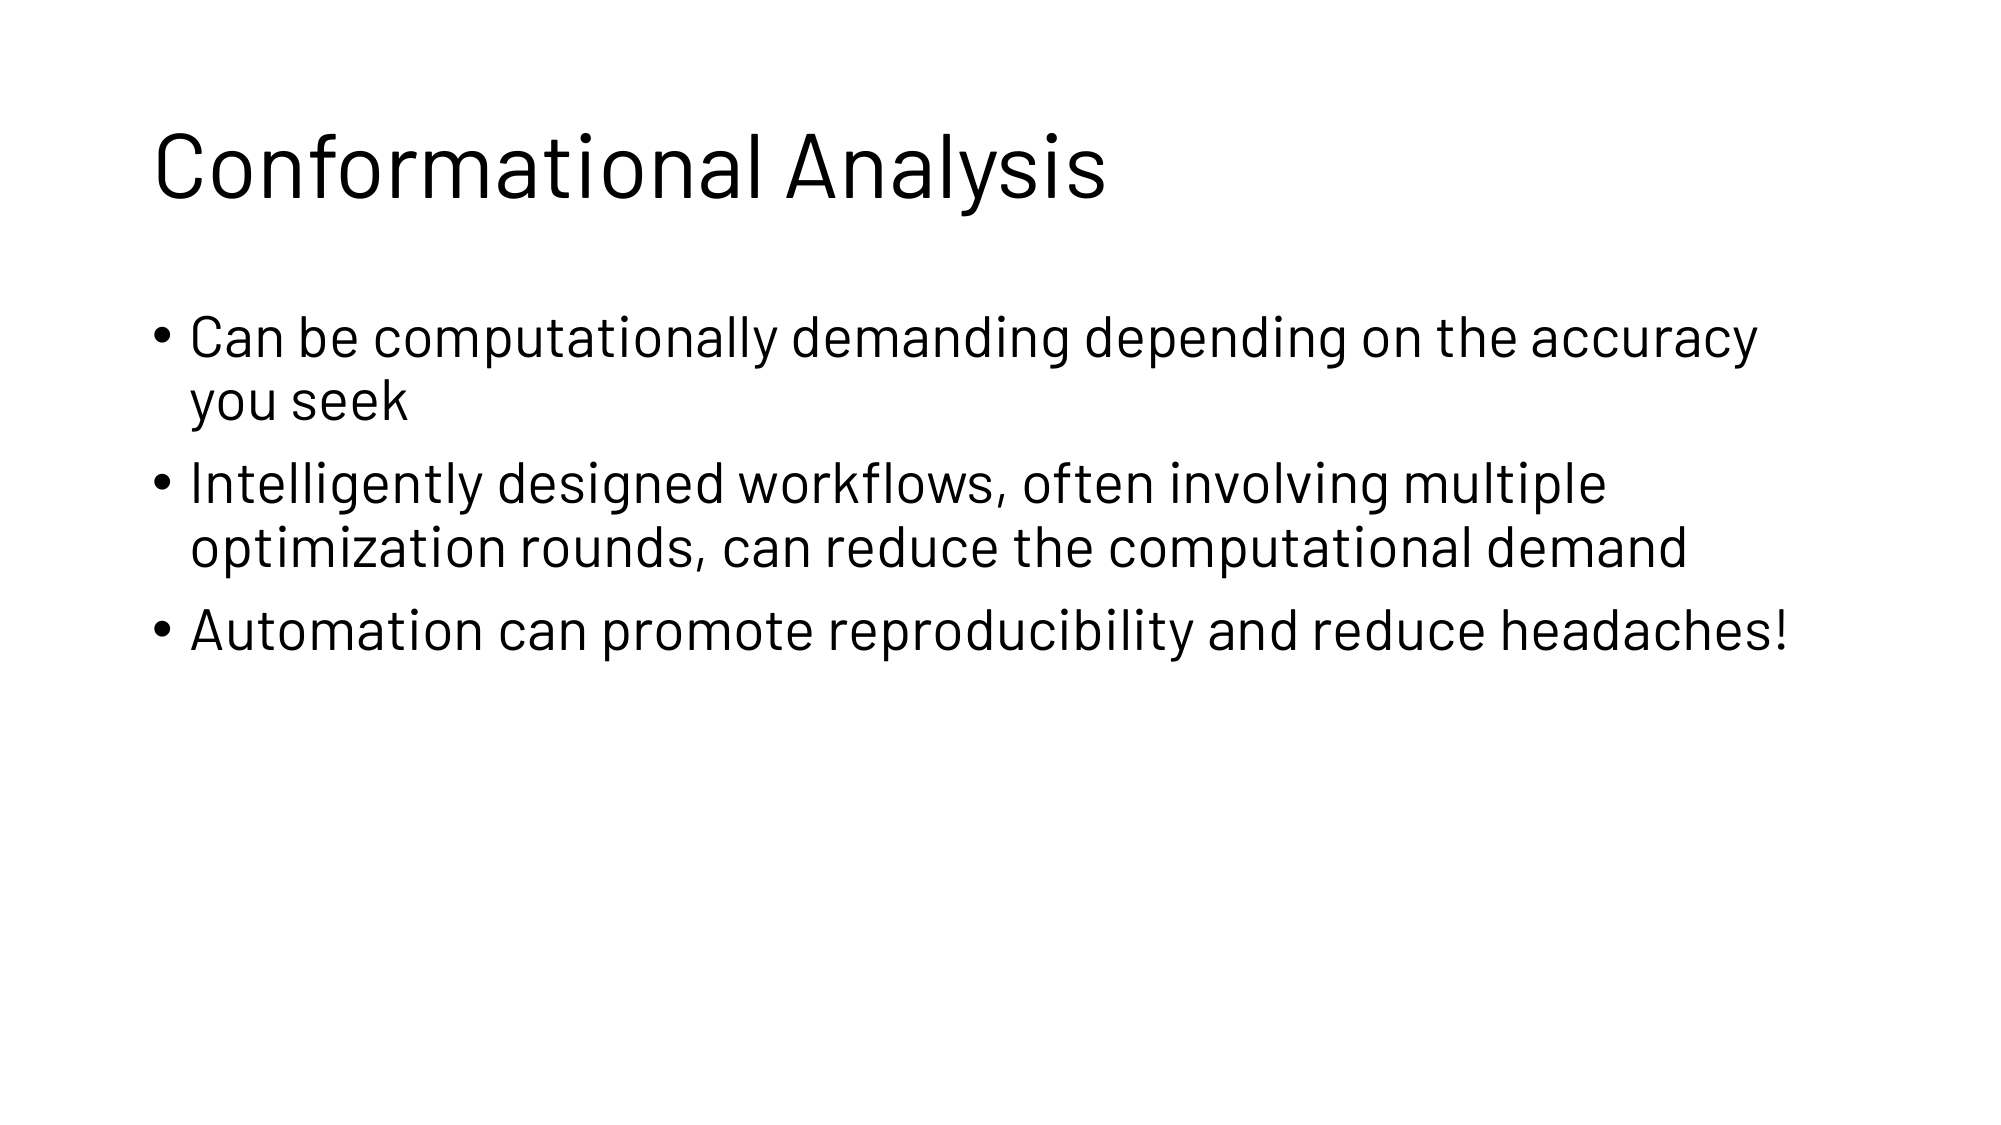

# Conformational Analysis
Can be computationally demanding depending on the accuracy you seek
Intelligently designed workflows, often involving multiple optimization rounds, can reduce the computational demand
Automation can promote reproducibility and reduce headaches!